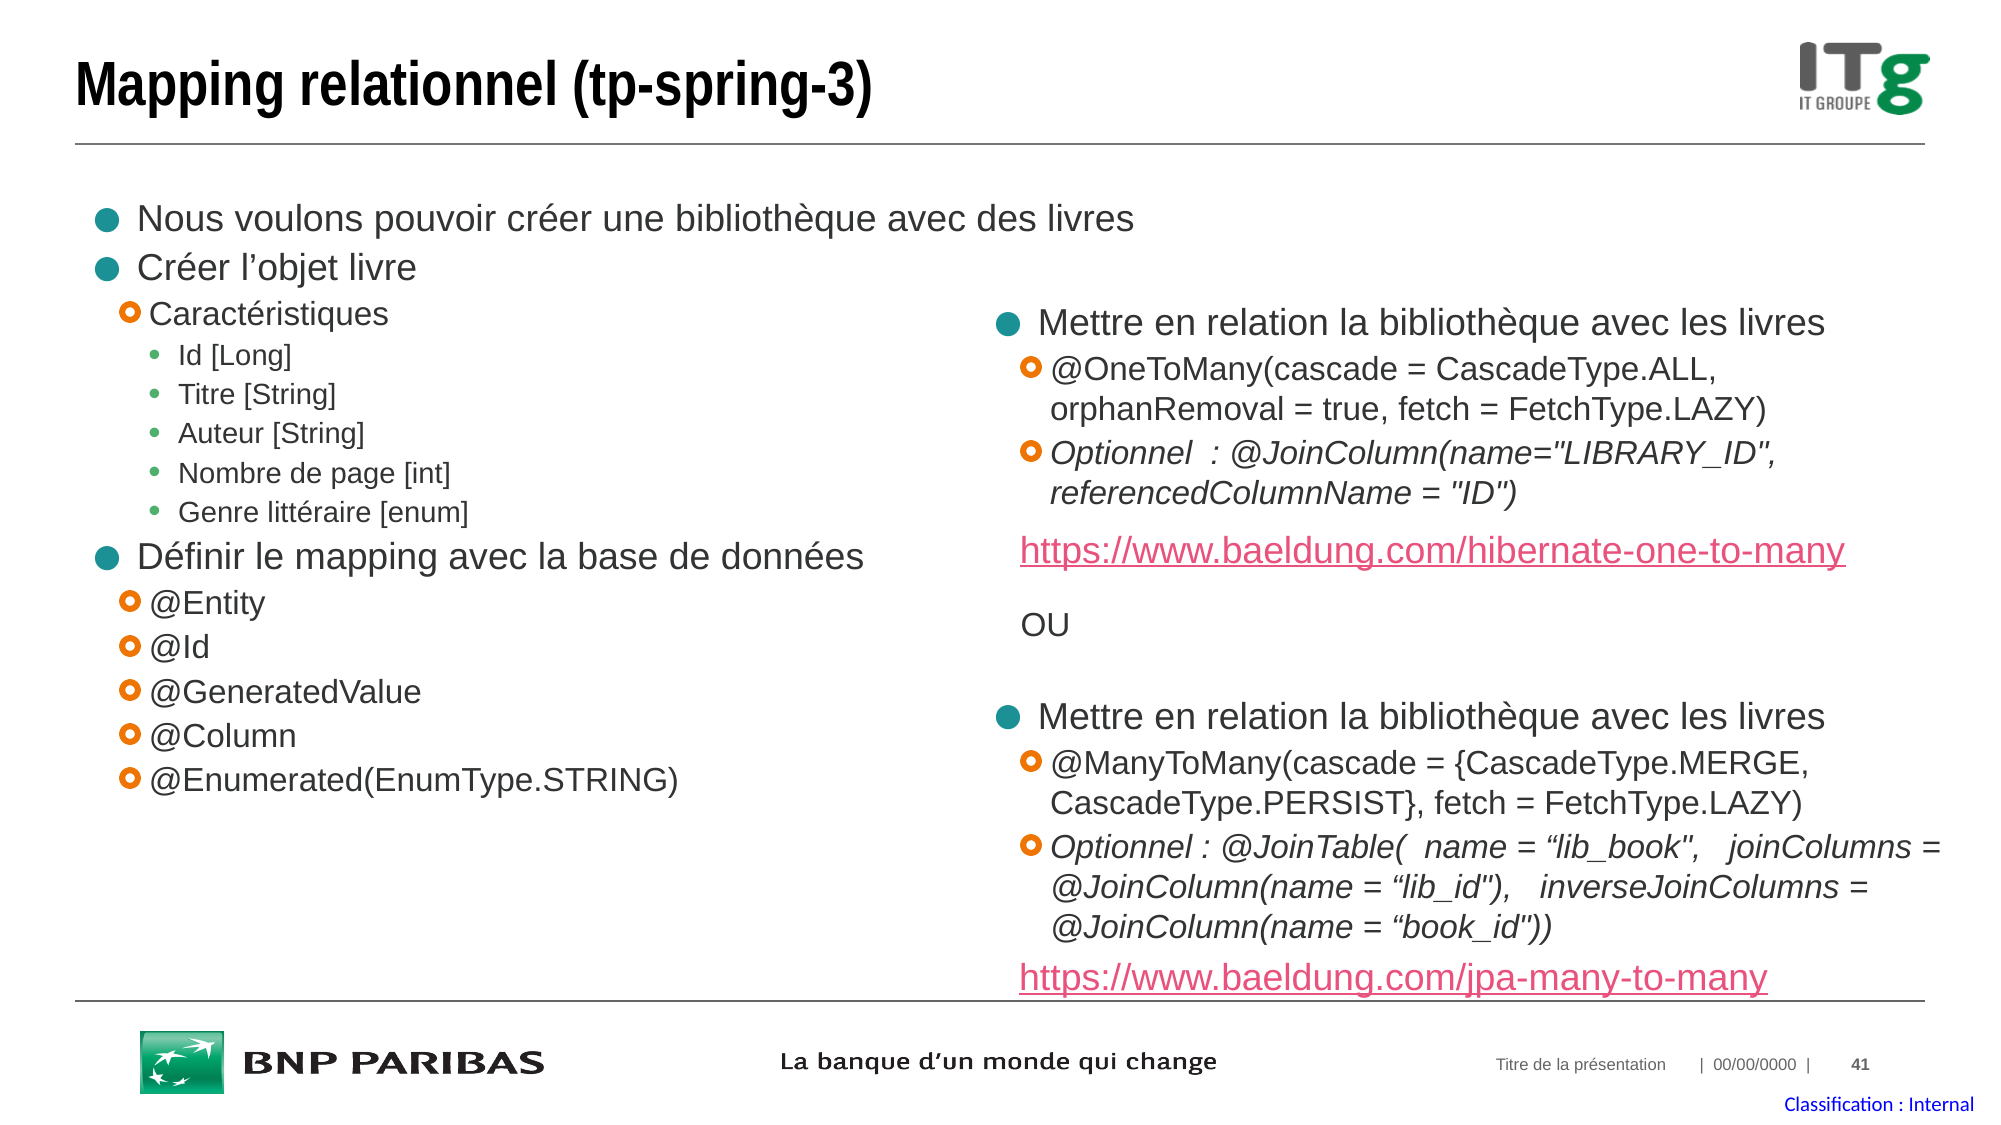

# Mapping relationnel (tp-spring-3)
Nous voulons pouvoir créer une bibliothèque avec des livres
Créer l’objet livre
Caractéristiques
Id [Long]
Titre [String]
Auteur [String]
Nombre de page [int]
Genre littéraire [enum]
Définir le mapping avec la base de données
@Entity
@Id
@GeneratedValue
@Column
@Enumerated(EnumType.STRING)
Mettre en relation la bibliothèque avec les livres
@OneToMany(cascade = CascadeType.ALL, orphanRemoval = true, fetch = FetchType.LAZY)
Optionnel  : @JoinColumn(name="LIBRARY_ID", referencedColumnName = "ID")

OU

Mettre en relation la bibliothèque avec les livres
@ManyToMany(cascade = {CascadeType.MERGE, CascadeType.PERSIST}, fetch = FetchType.LAZY)
Optionnel : @JoinTable(  name = “lib_book",   joinColumns = @JoinColumn(name = “lib_id"),   inverseJoinColumns = @JoinColumn(name = “book_id"))
https://www.baeldung.com/hibernate-one-to-many
https://www.baeldung.com/jpa-many-to-many
Titre de la présentation
|  00/00/0000  |
41